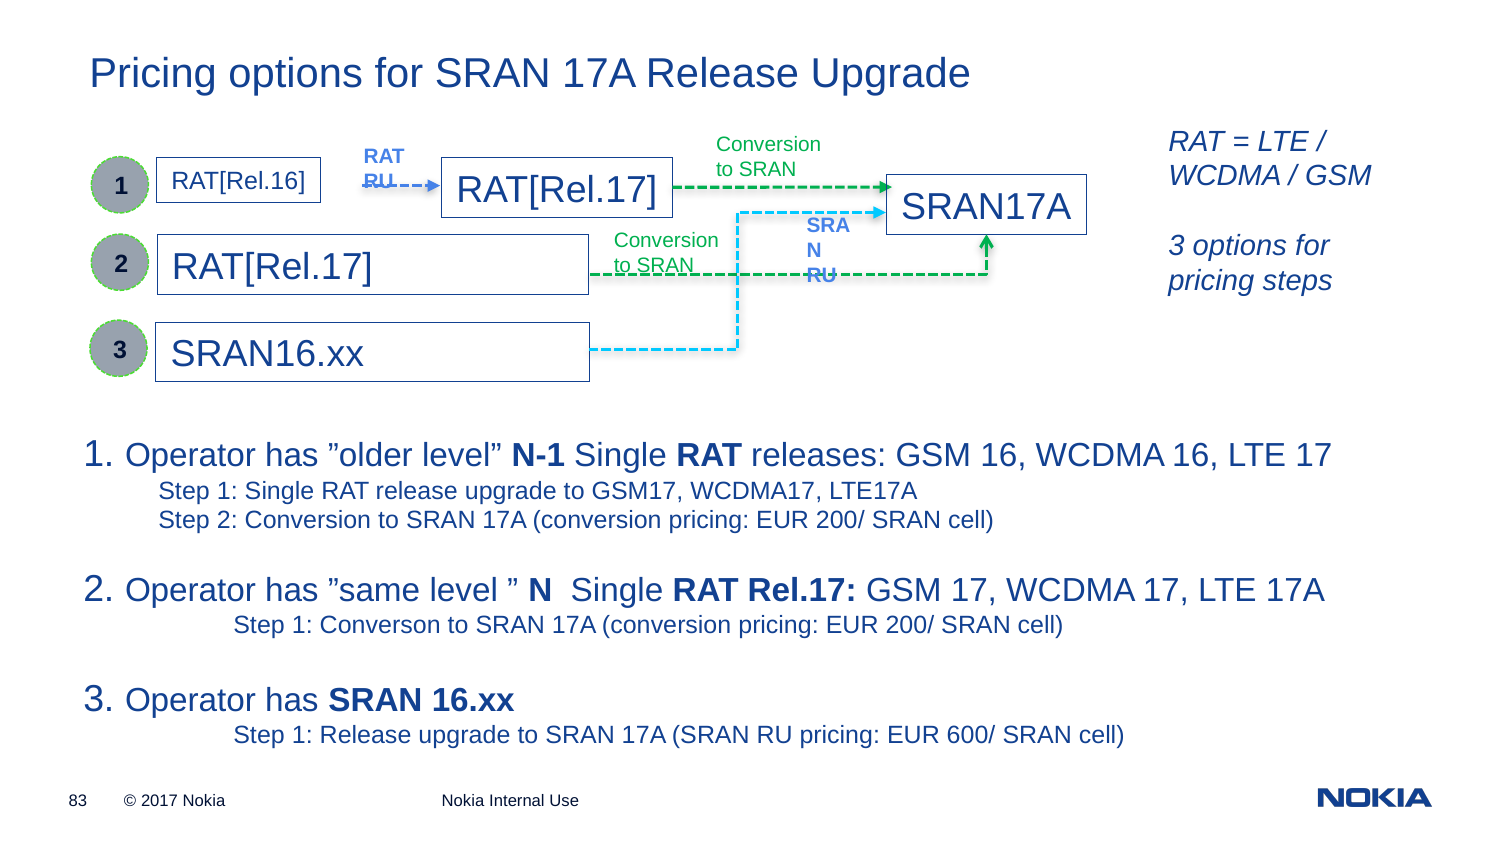

Pricing options for SRAN 17A Release Upgrade
RAT = LTE / WCDMA / GSM

3 options for pricing steps
Conversion to SRAN
RAT
RU
RAT[Rel.16]
RAT[Rel.17]
SRAN17A
SRAN
RU
Conversion to SRAN
RAT[Rel.17]
SRAN16.xx
1
2
3
1. Operator has ”older level” N-1 Single RAT releases: GSM 16, WCDMA 16, LTE 17
Step 1: Single RAT release upgrade to GSM17, WCDMA17, LTE17A
Step 2: Conversion to SRAN 17A (conversion pricing: EUR 200/ SRAN cell)

2. Operator has ”same level ” N  Single RAT Rel.17: GSM 17, WCDMA 17, LTE 17A
	Step 1: Converson to SRAN 17A (conversion pricing: EUR 200/ SRAN cell)

3. Operator has SRAN 16.xx
	Step 1: Release upgrade to SRAN 17A (SRAN RU pricing: EUR 600/ SRAN cell)
Nokia Internal Use